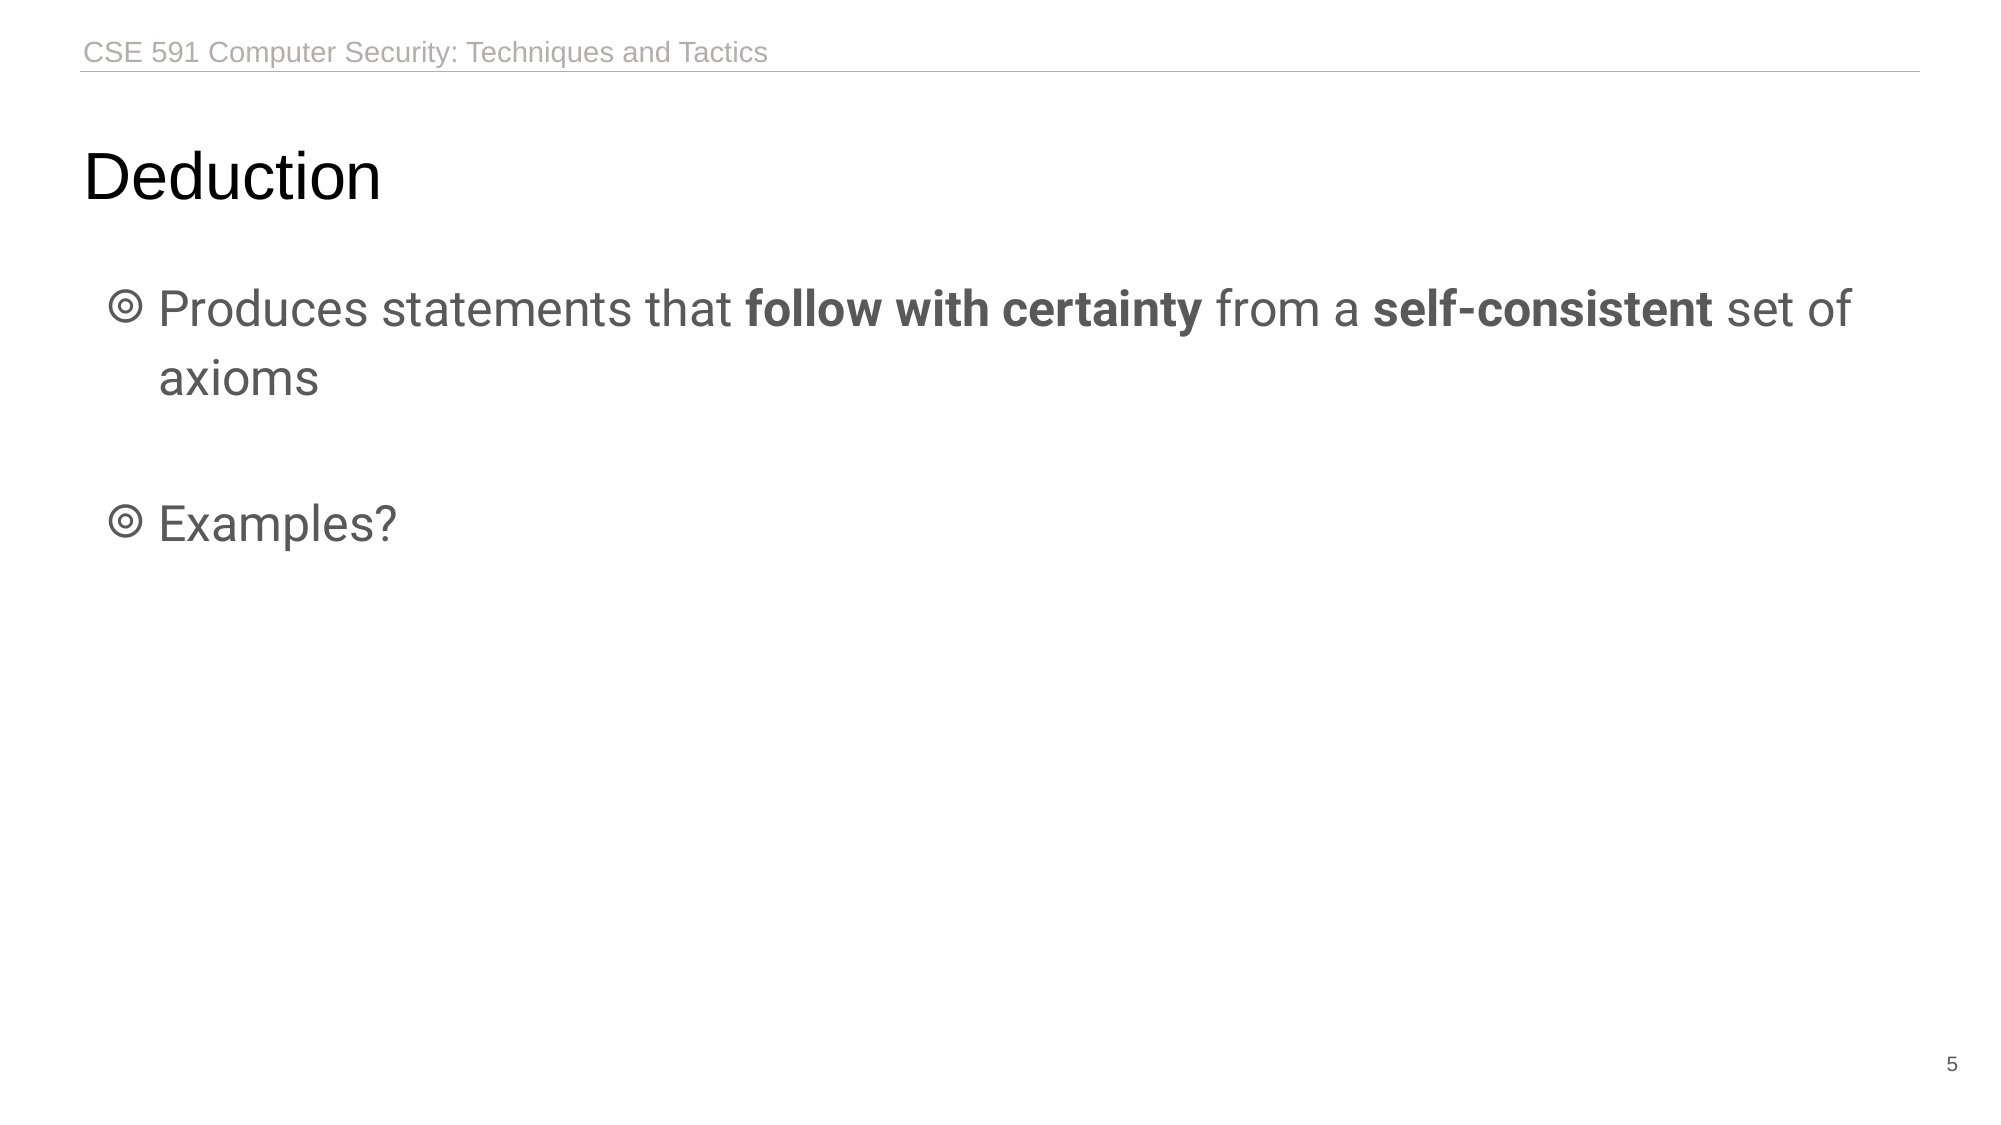

# Deduction
Produces statements that follow with certainty from a self-consistent set of axioms

Examples?
5